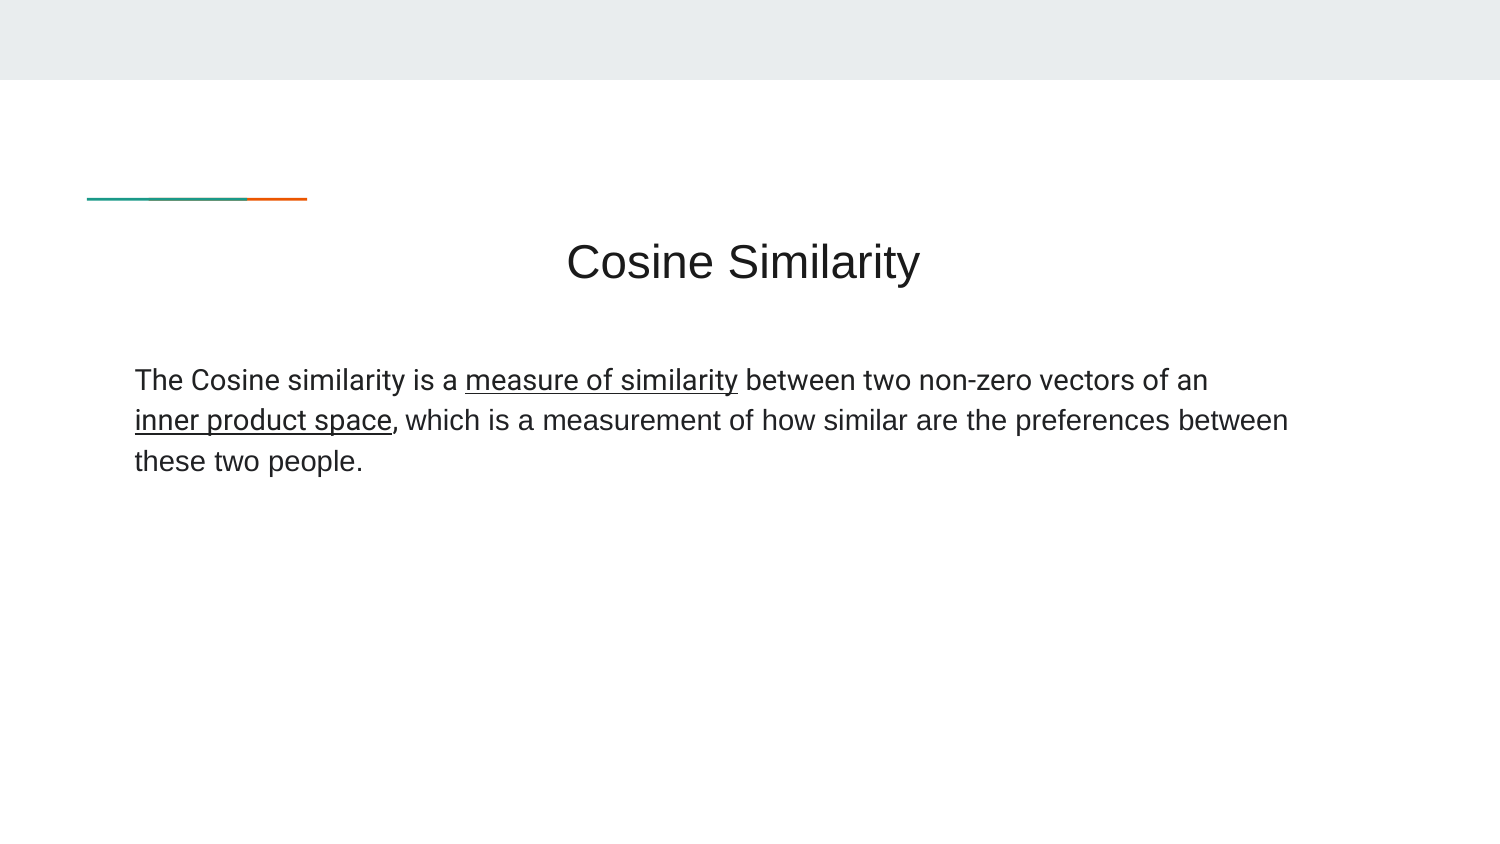

# Cosine Similarity
The Cosine similarity is a measure of similarity between two non-zero vectors of an inner product space, which is a measurement of how similar are the preferences between these two people.